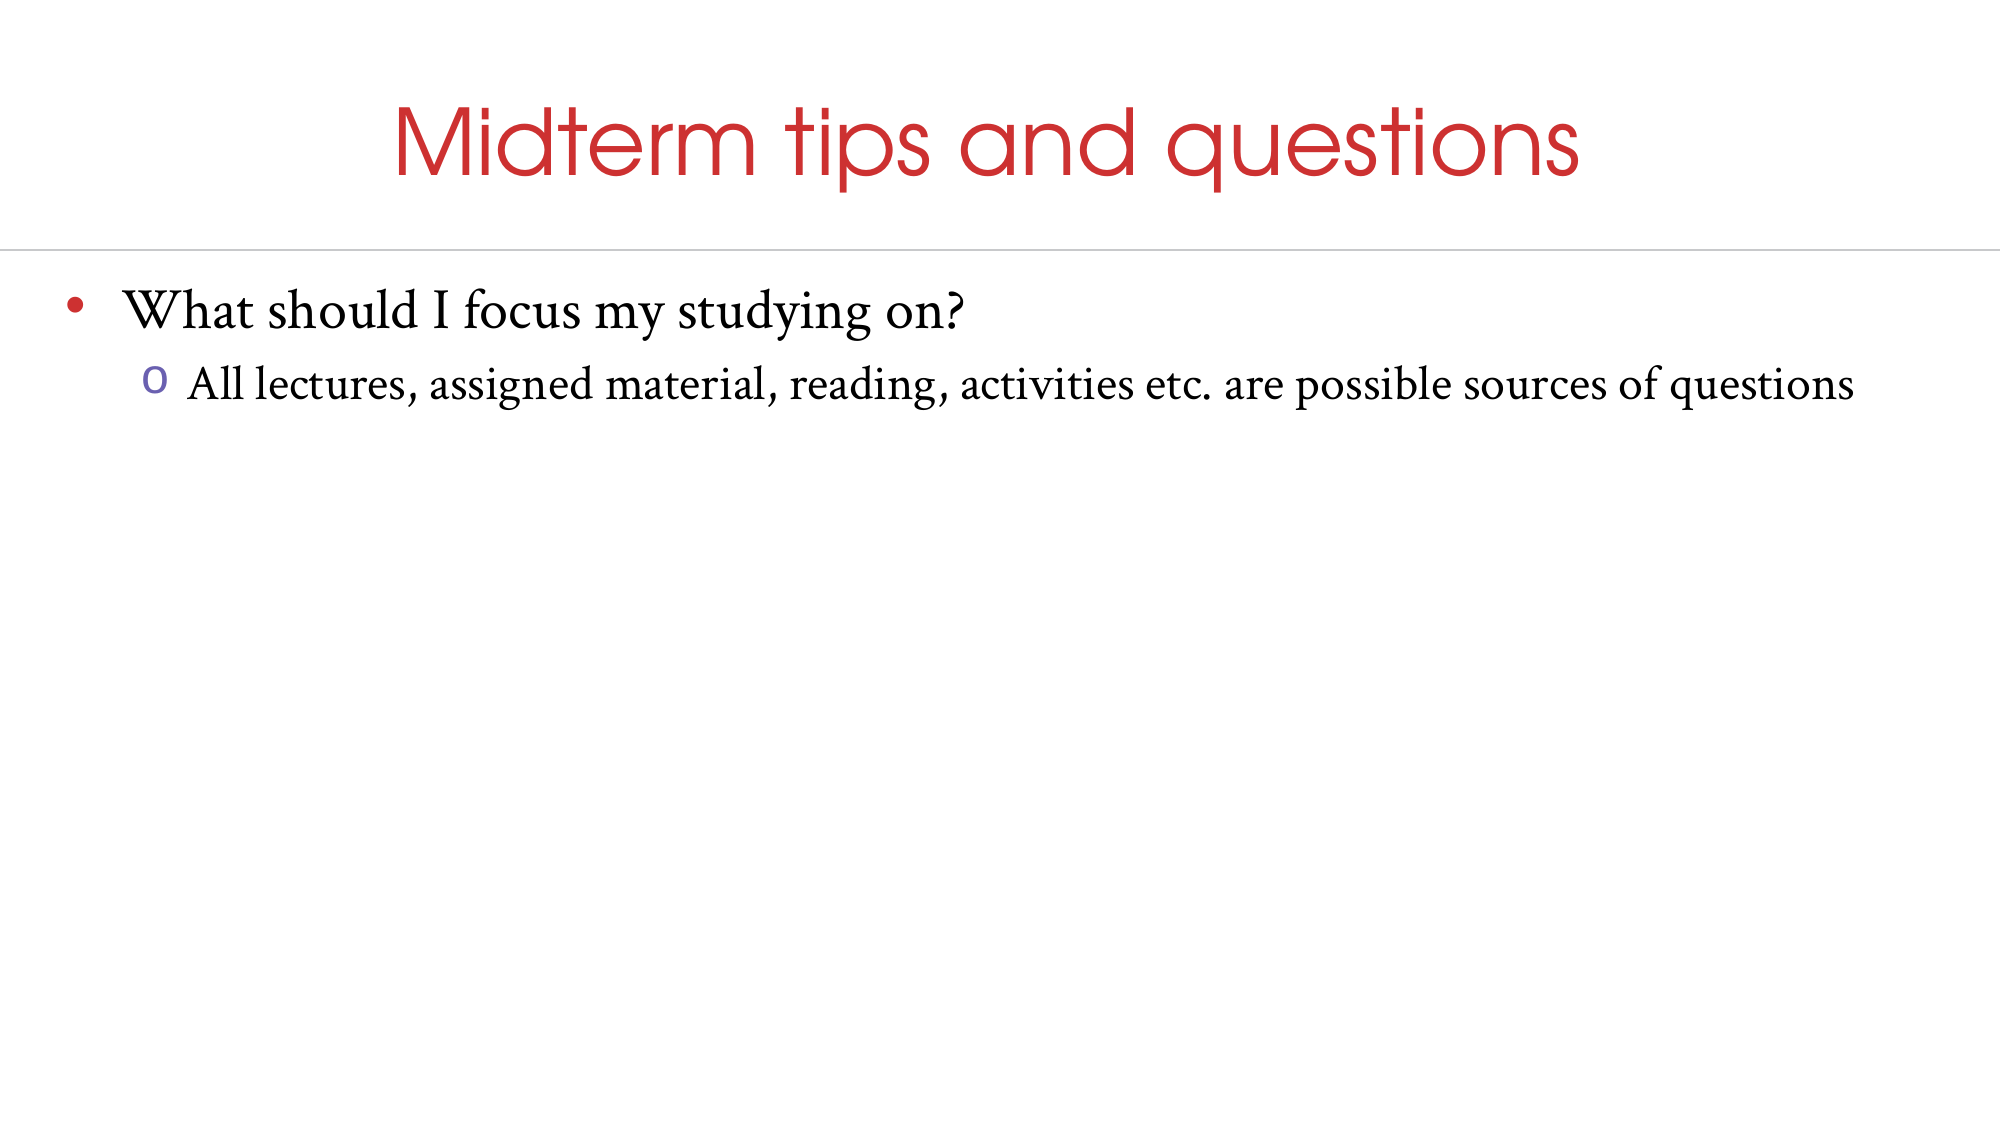

# Midterm tips and questions
What should I focus my studying on?
All lectures, assigned material, reading, activities etc. are possible sources of questions